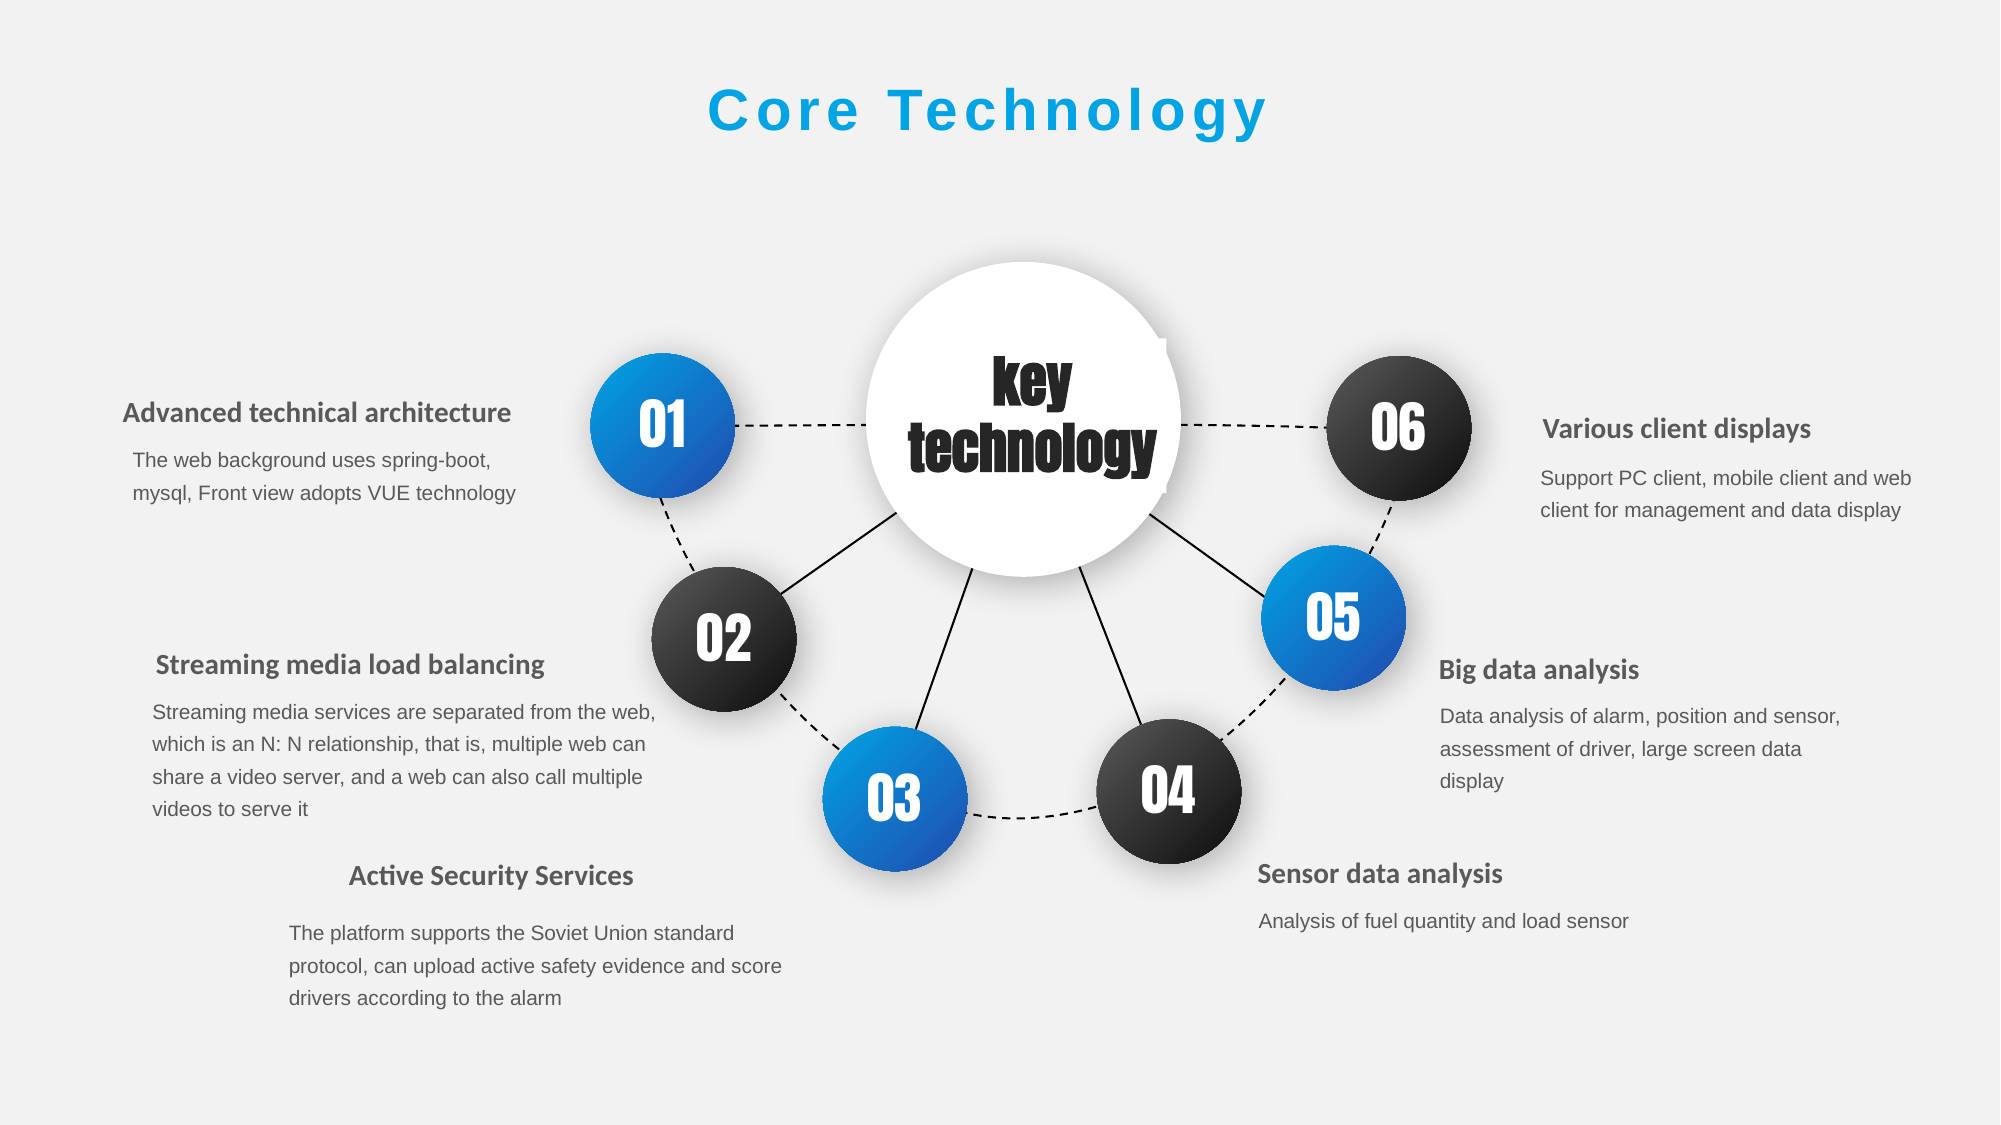

Core Technology

key technology
01
06
Advanced technical architecture
Various client displays

The web background uses spring-boot, mysql, Front view adopts VUE technology
Support PC client, mobile client and web client for management and data display
05
02
Streaming media load balancing
Big data analysis
Streaming media services are separated from the web, which is an N: N relationship, that is, multiple web can share a video server, and a web can also call multiple videos to serve it
Data analysis of alarm, position and sensor, assessment of driver, large screen data display
04
03
Sensor data analysis
Active Security Services
Analysis of fuel quantity and load sensor
The platform supports the Soviet Union standard protocol, can upload active safety evidence and score drivers according to the alarm